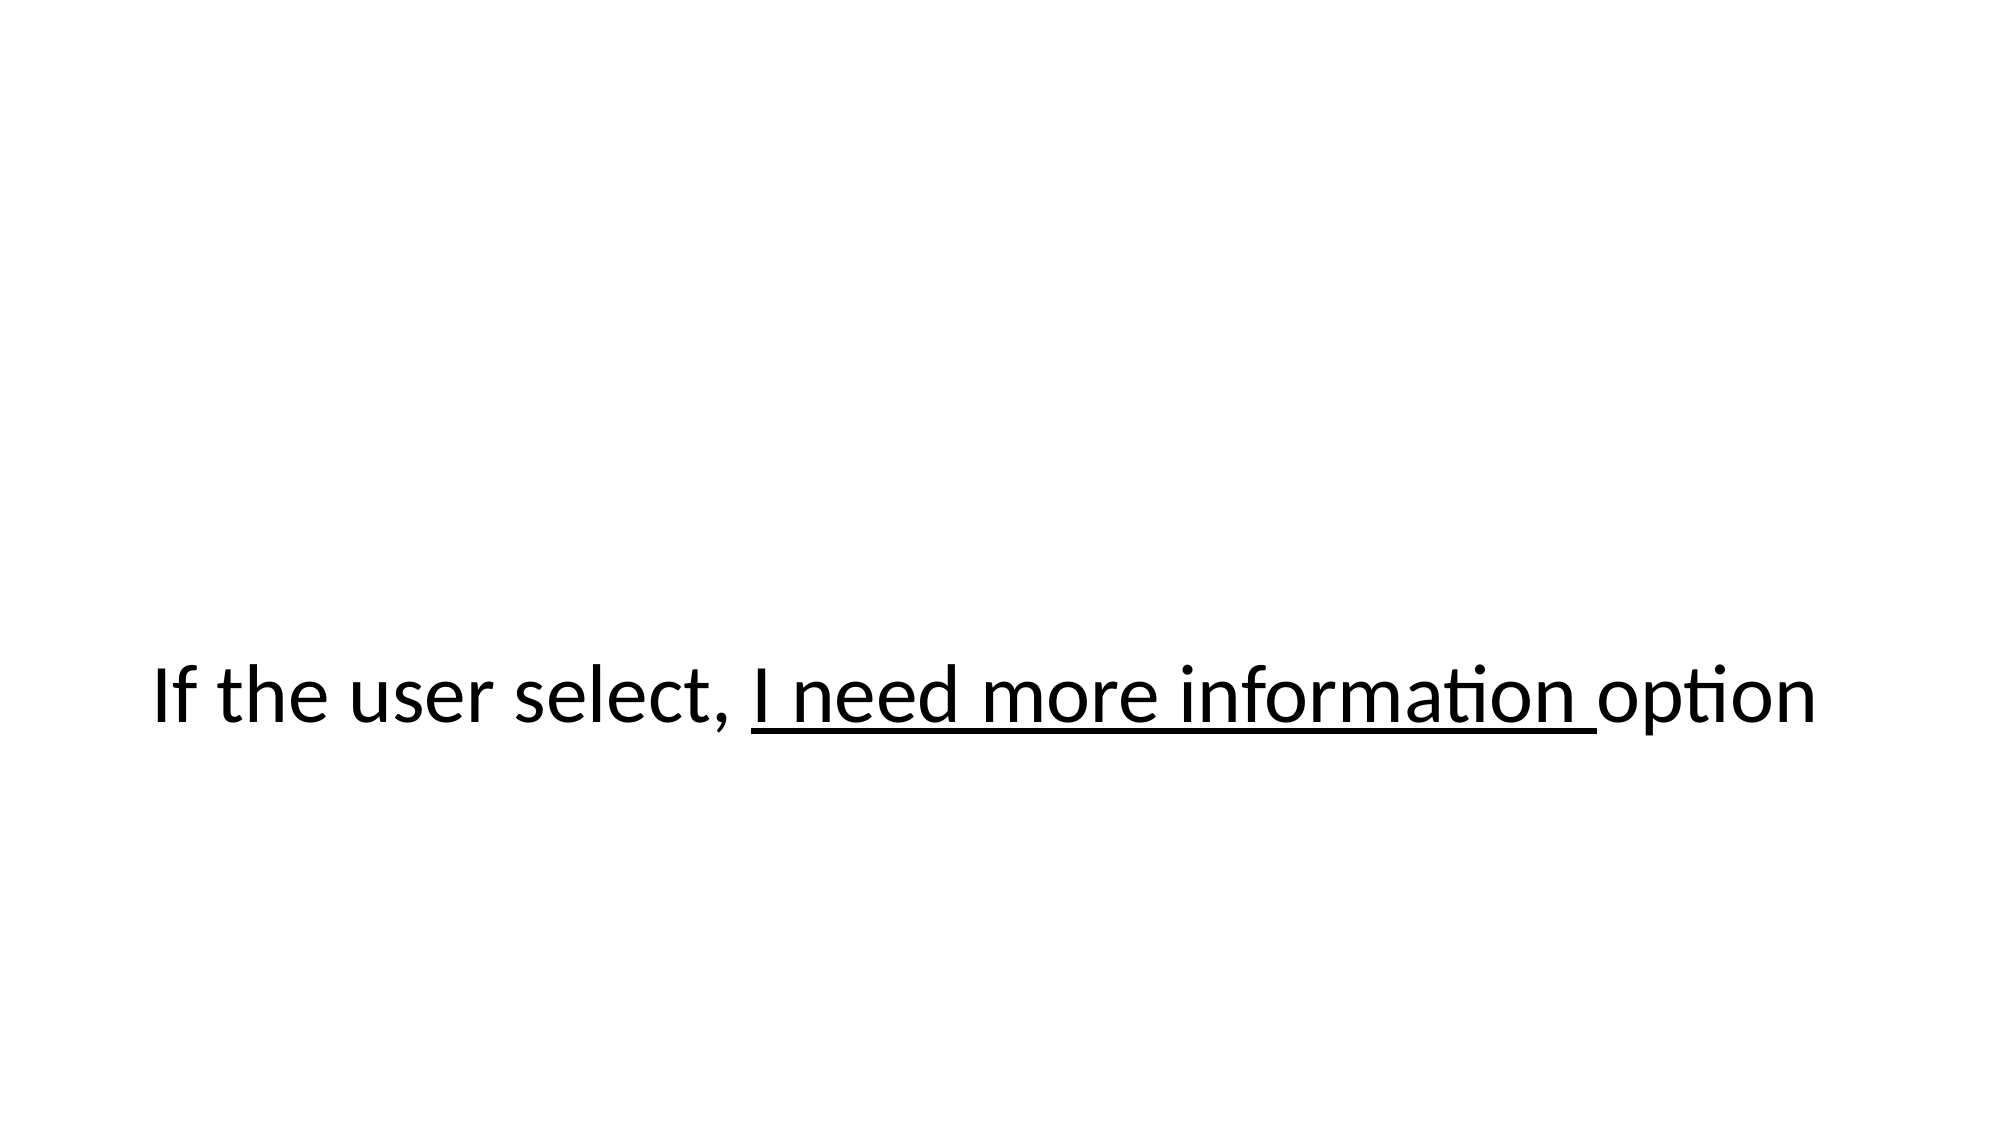

# If the user select, I need more information option